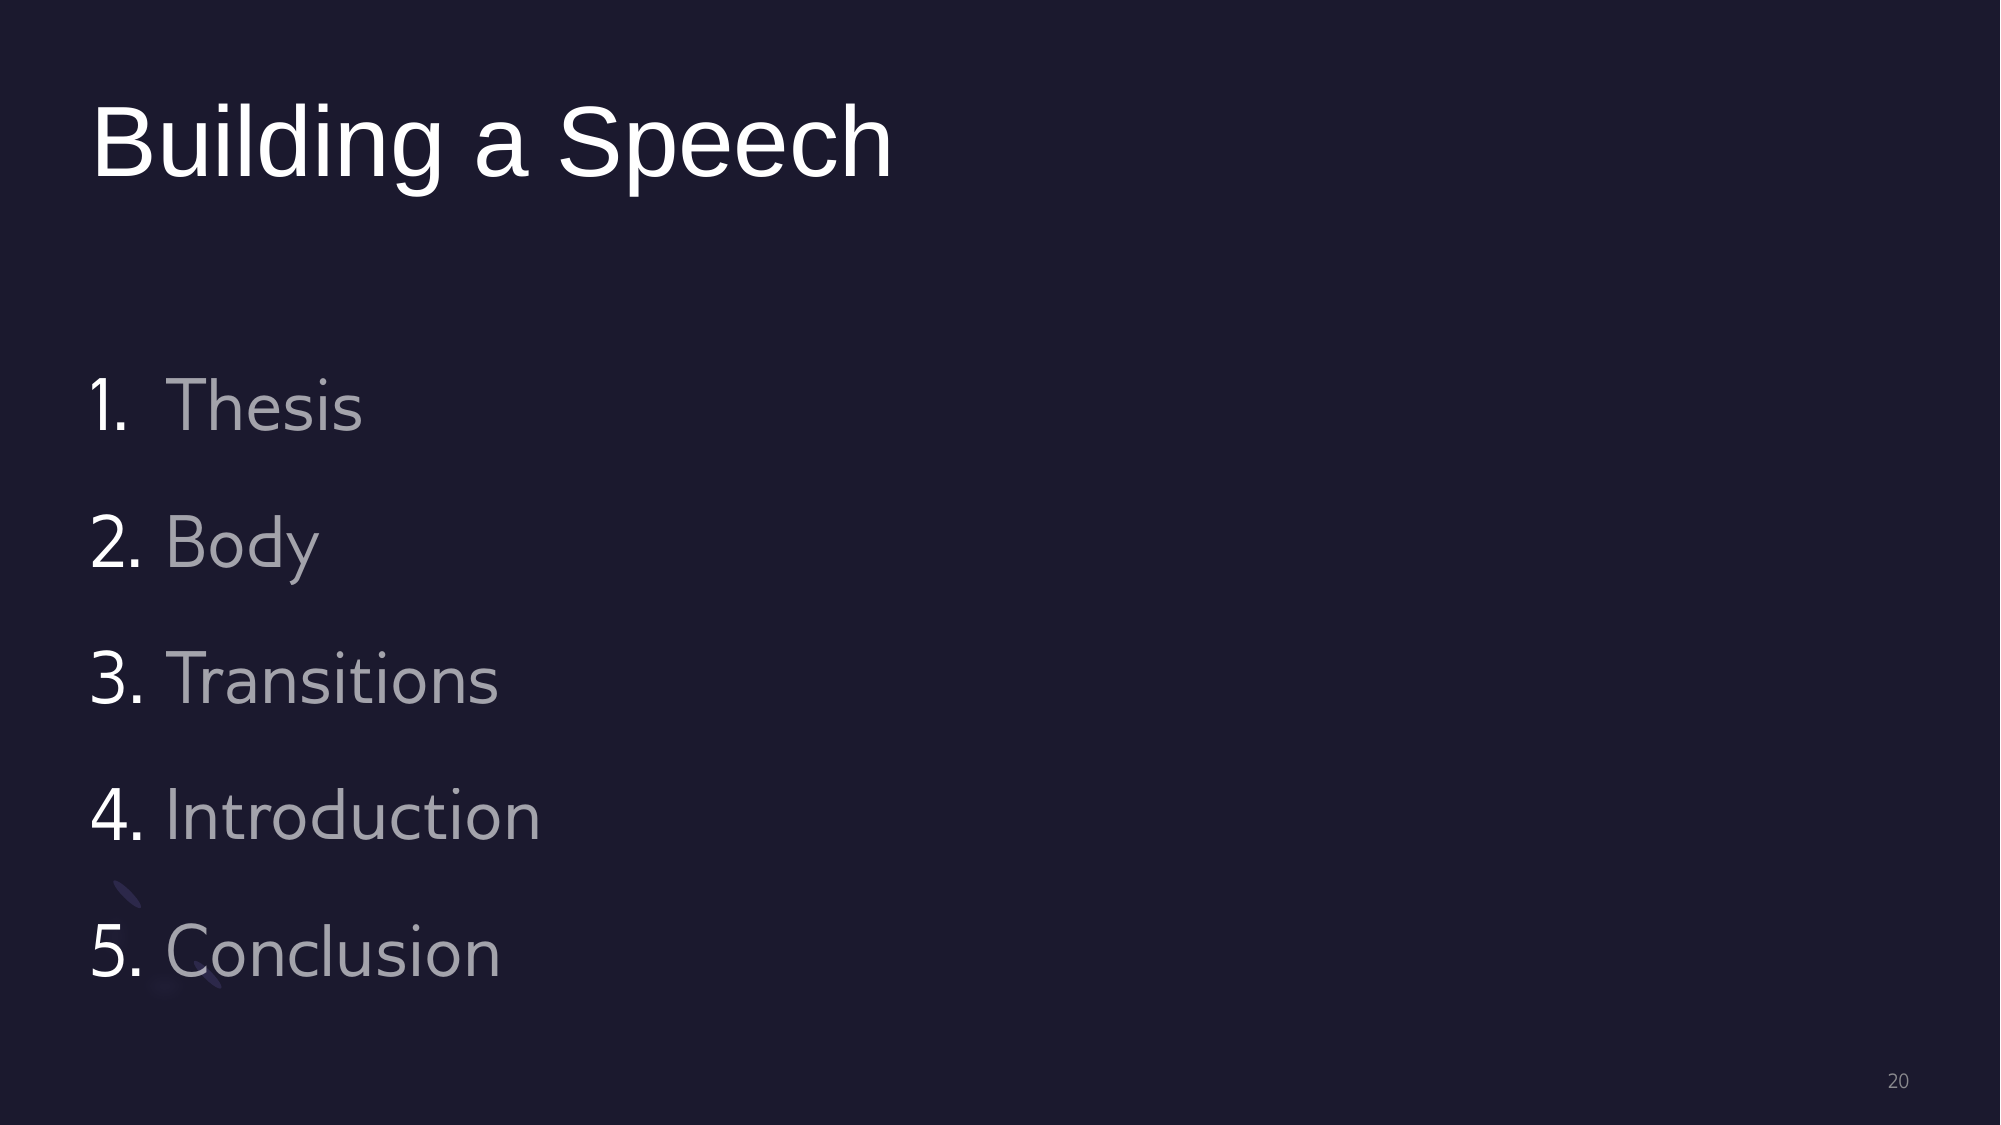

# Building a Speech
Thesis
Body
Transitions
Introduction
Conclusion
20